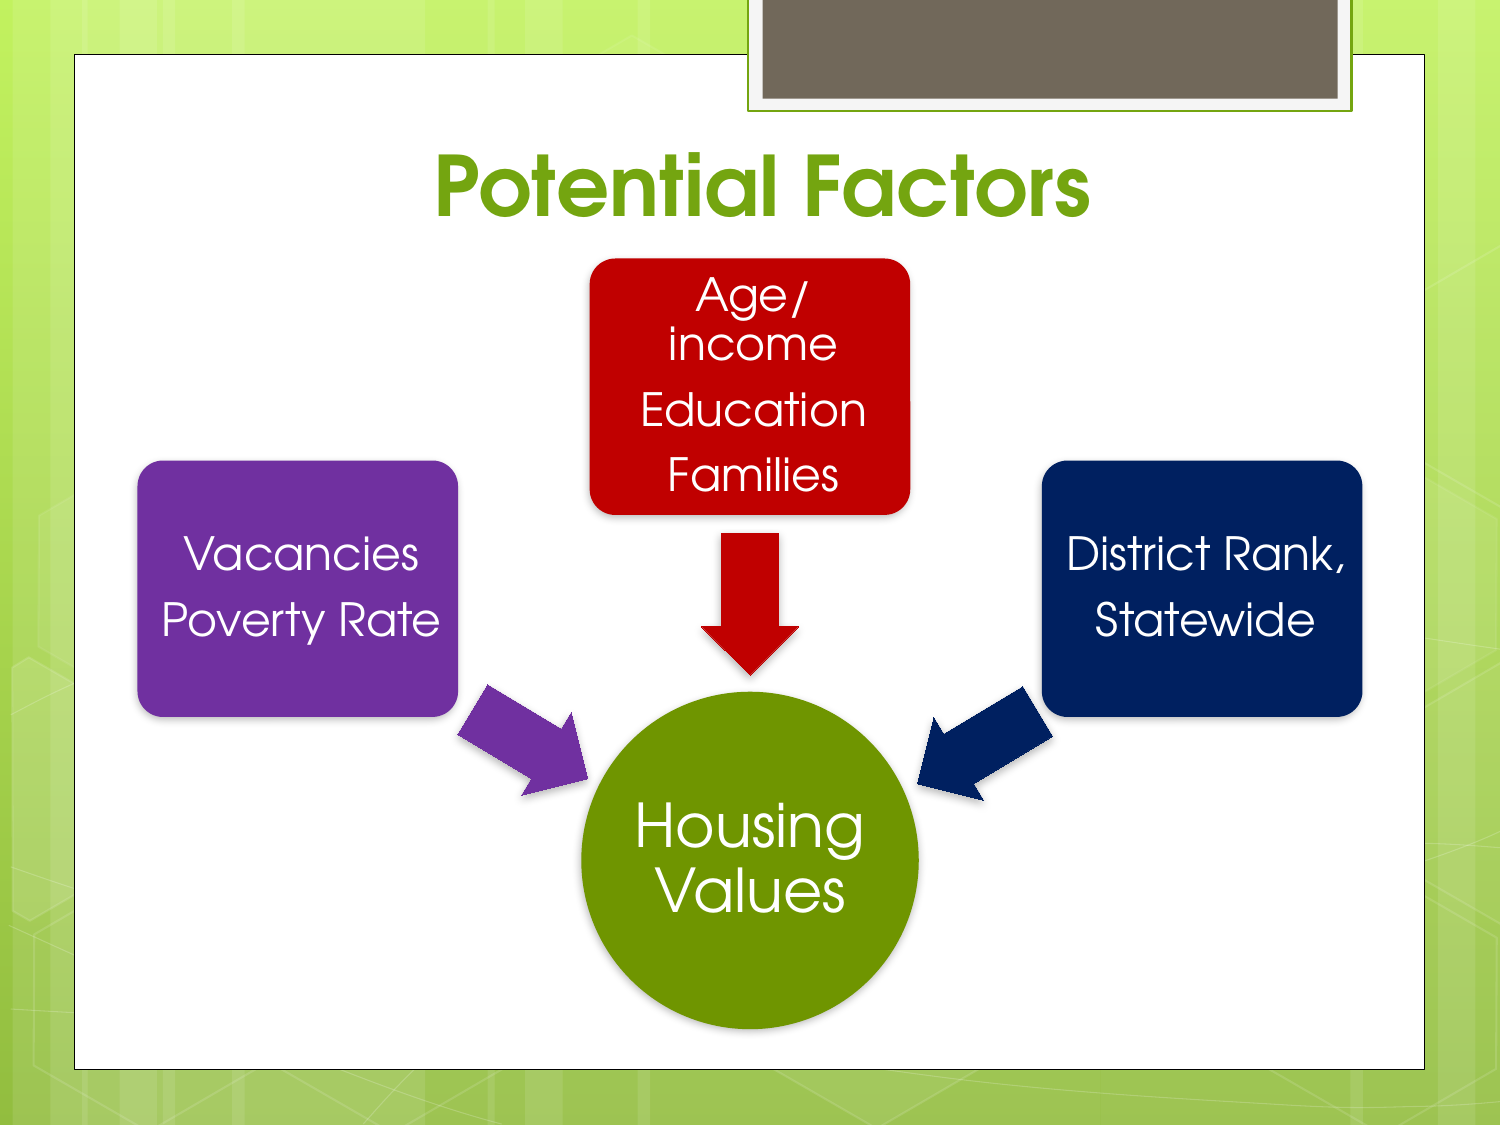

Potential Factors
Housing Values
Vacancies
Poverty Rate
Age/income
Education
Families
District Rank,
Statewide